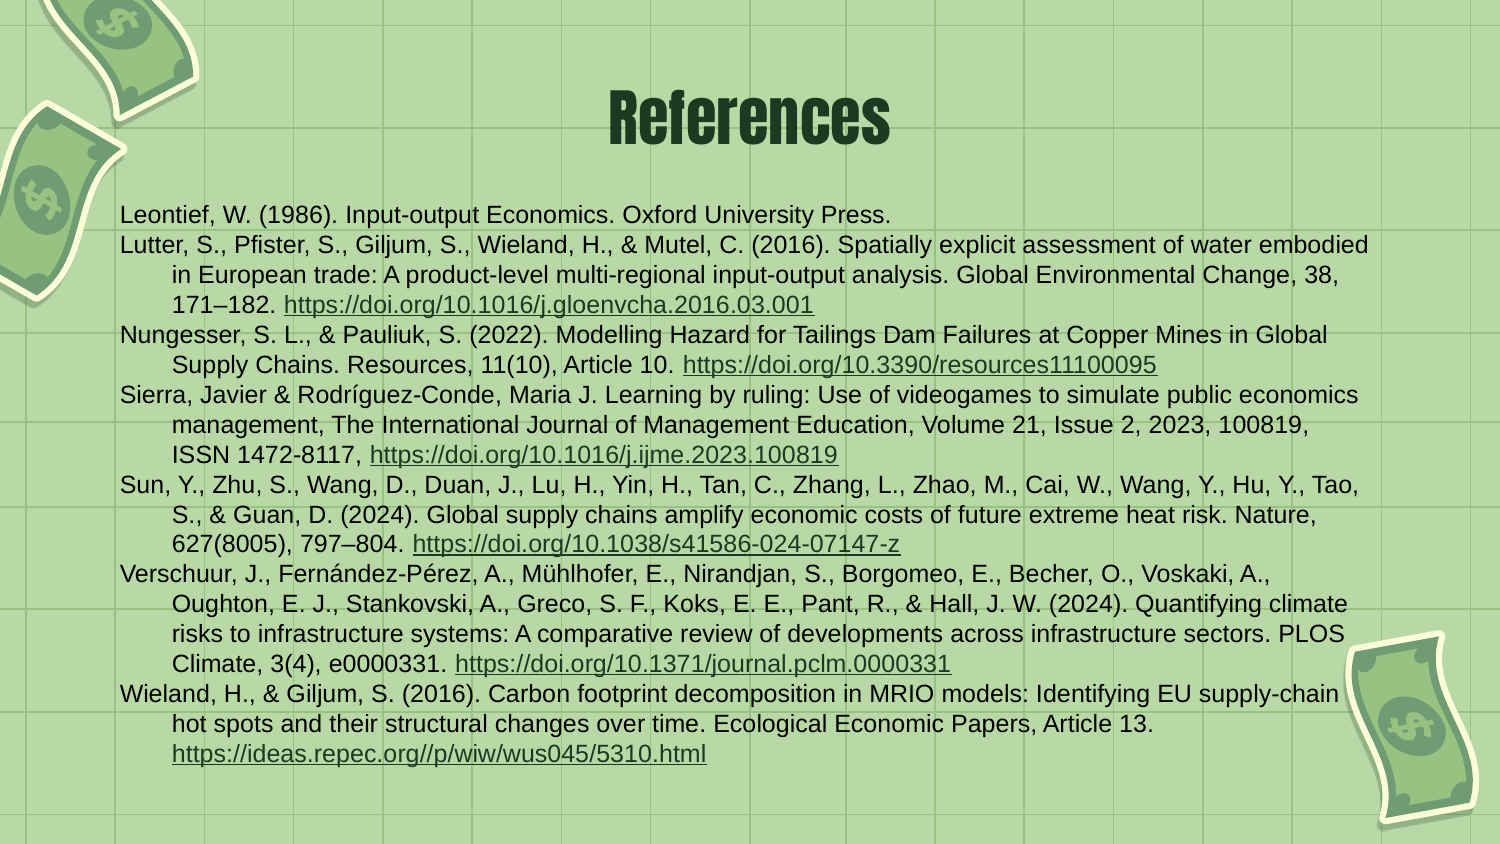

# References

Leontief, W. (1986). Input-output Economics. Oxford University Press.
Lutter, S., Pfister, S., Giljum, S., Wieland, H., & Mutel, C. (2016). Spatially explicit assessment of water embodied in European trade: A product-level multi-regional input-output analysis. Global Environmental Change, 38, 171–182. https://doi.org/10.1016/j.gloenvcha.2016.03.001
Nungesser, S. L., & Pauliuk, S. (2022). Modelling Hazard for Tailings Dam Failures at Copper Mines in Global Supply Chains. Resources, 11(10), Article 10. https://doi.org/10.3390/resources11100095
Sierra, Javier & Rodríguez-Conde, Maria J. Learning by ruling: Use of videogames to simulate public economics management, The International Journal of Management Education, Volume 21, Issue 2, 2023, 100819, ISSN 1472-8117, https://doi.org/10.1016/j.ijme.2023.100819
Sun, Y., Zhu, S., Wang, D., Duan, J., Lu, H., Yin, H., Tan, C., Zhang, L., Zhao, M., Cai, W., Wang, Y., Hu, Y., Tao, S., & Guan, D. (2024). Global supply chains amplify economic costs of future extreme heat risk. Nature, 627(8005), 797–804. https://doi.org/10.1038/s41586-024-07147-z
Verschuur, J., Fernández-Pérez, A., Mühlhofer, E., Nirandjan, S., Borgomeo, E., Becher, O., Voskaki, A., Oughton, E. J., Stankovski, A., Greco, S. F., Koks, E. E., Pant, R., & Hall, J. W. (2024). Quantifying climate risks to infrastructure systems: A comparative review of developments across infrastructure sectors. PLOS Climate, 3(4), e0000331. https://doi.org/10.1371/journal.pclm.0000331
Wieland, H., & Giljum, S. (2016). Carbon footprint decomposition in MRIO models: Identifying EU supply-chain hot spots and their structural changes over time. Ecological Economic Papers, Article 13. https://ideas.repec.org//p/wiw/wus045/5310.html